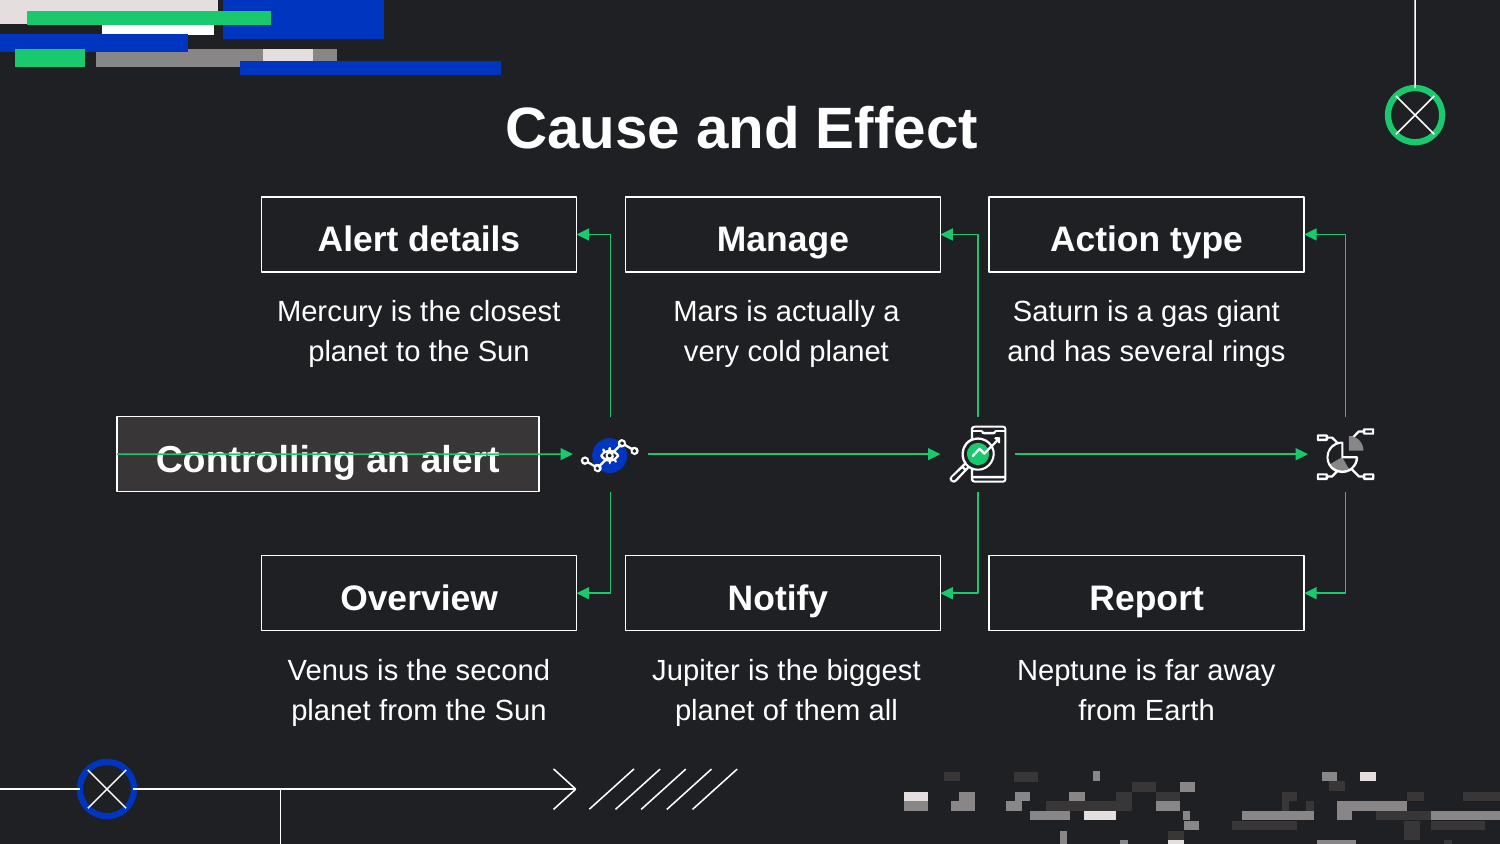

# Cause and Effect
Alert details
Manage
Action type
Mercury is the closest planet to the Sun
Mars is actually a very cold planet
Saturn is a gas giant and has several rings

Controlling an alert

Overview
Notify
Report
Venus is the second planet from the Sun
Jupiter is the biggest planet of them all
Neptune is far away from Earth